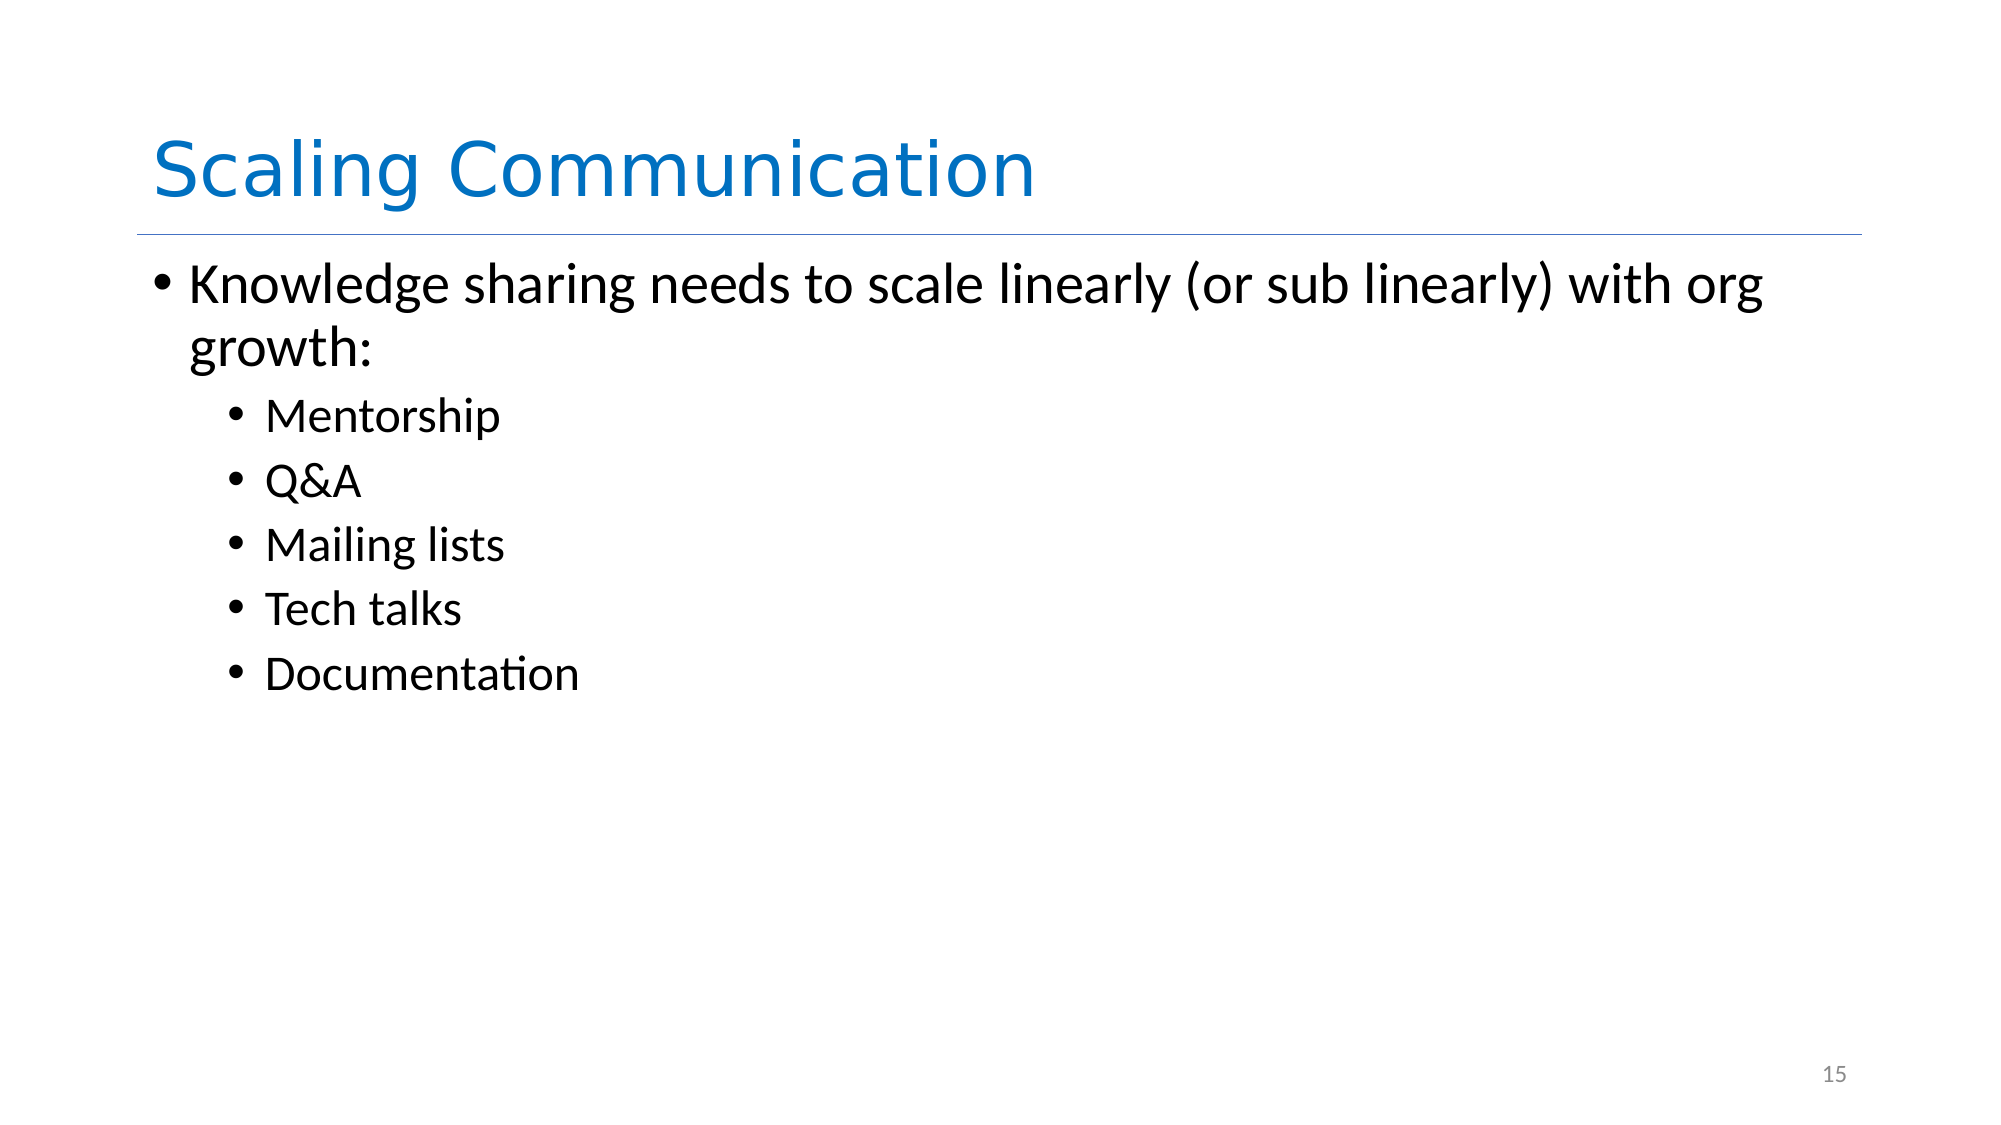

# Scaling Communication
Knowledge sharing needs to scale linearly (or sub linearly) with org growth:
Mentorship
Q&A
Mailing lists
Tech talks
Documentation
15